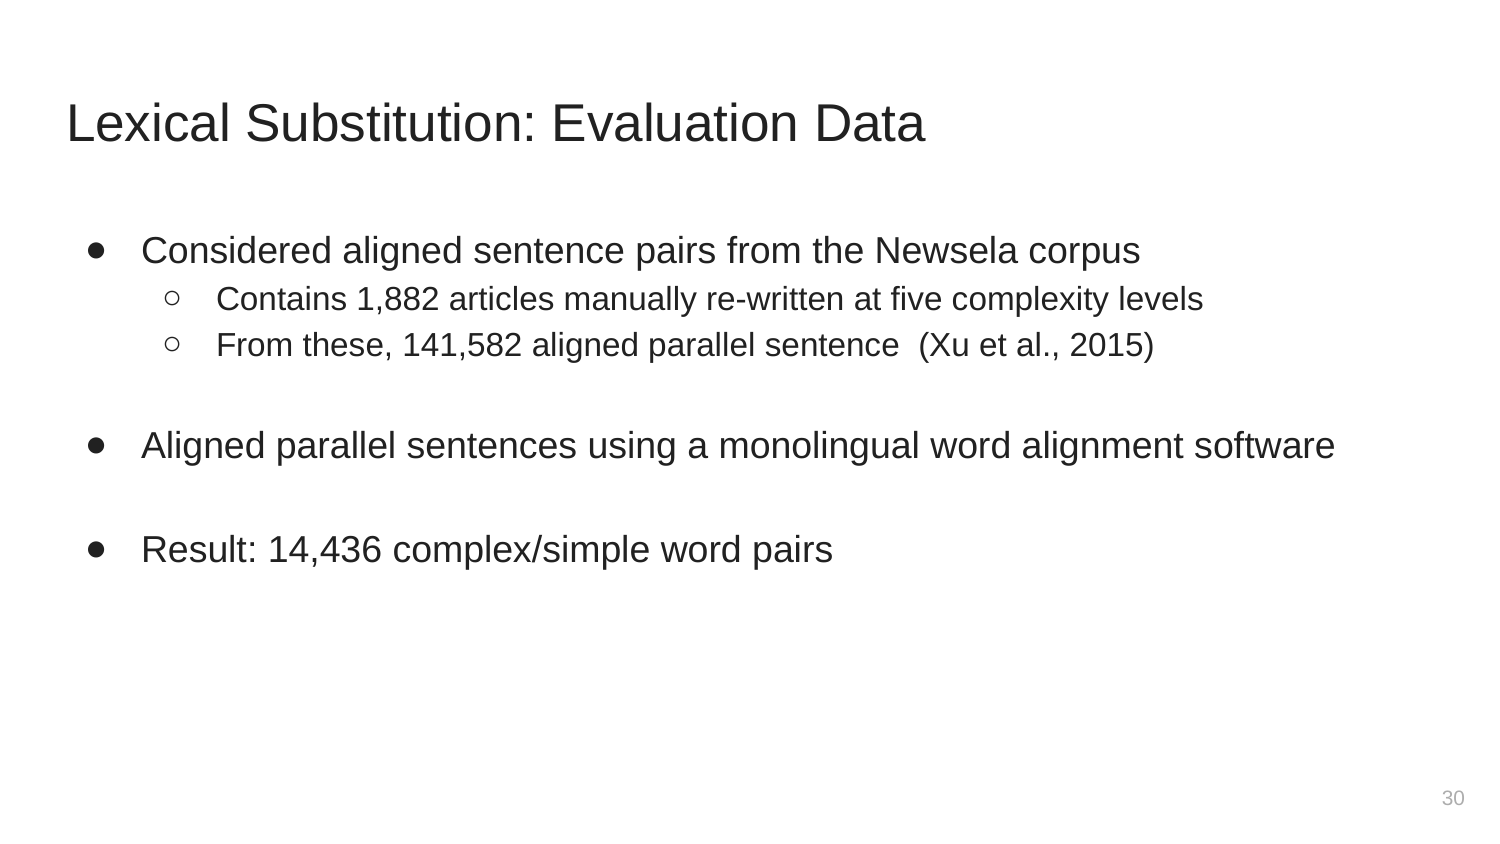

# Lexical Substitution: Evaluation Data
Considered aligned sentence pairs from the Newsela corpus
Contains 1,882 articles manually re-written at five complexity levels
From these, 141,582 aligned parallel sentence  (Xu et al., 2015)

Aligned parallel sentences using a monolingual word alignment software

Result: 14,436 complex/simple word pairs
30